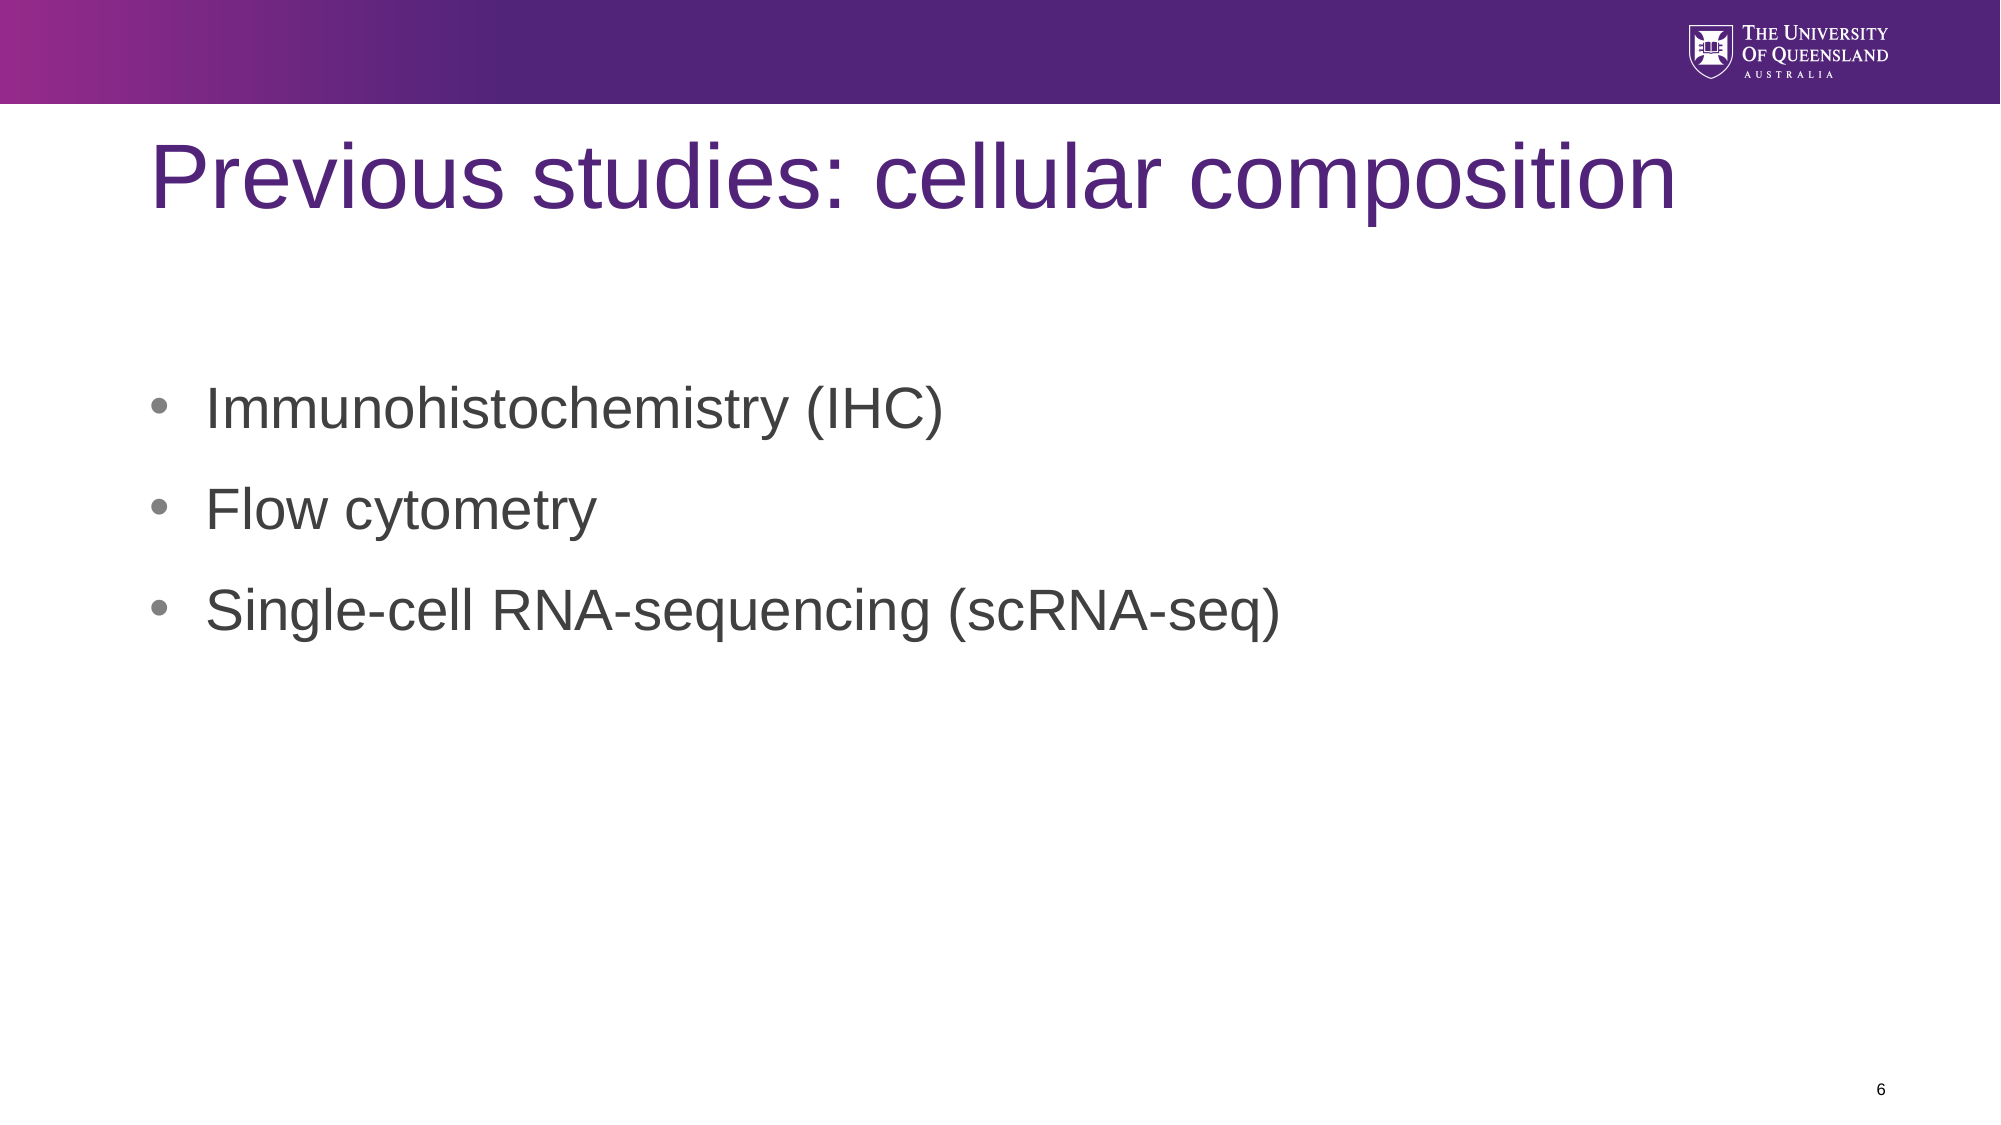

# Previous studies: cellular composition
Immunohistochemistry (IHC)
Flow cytometry
Single-cell RNA-sequencing (scRNA-seq)
6